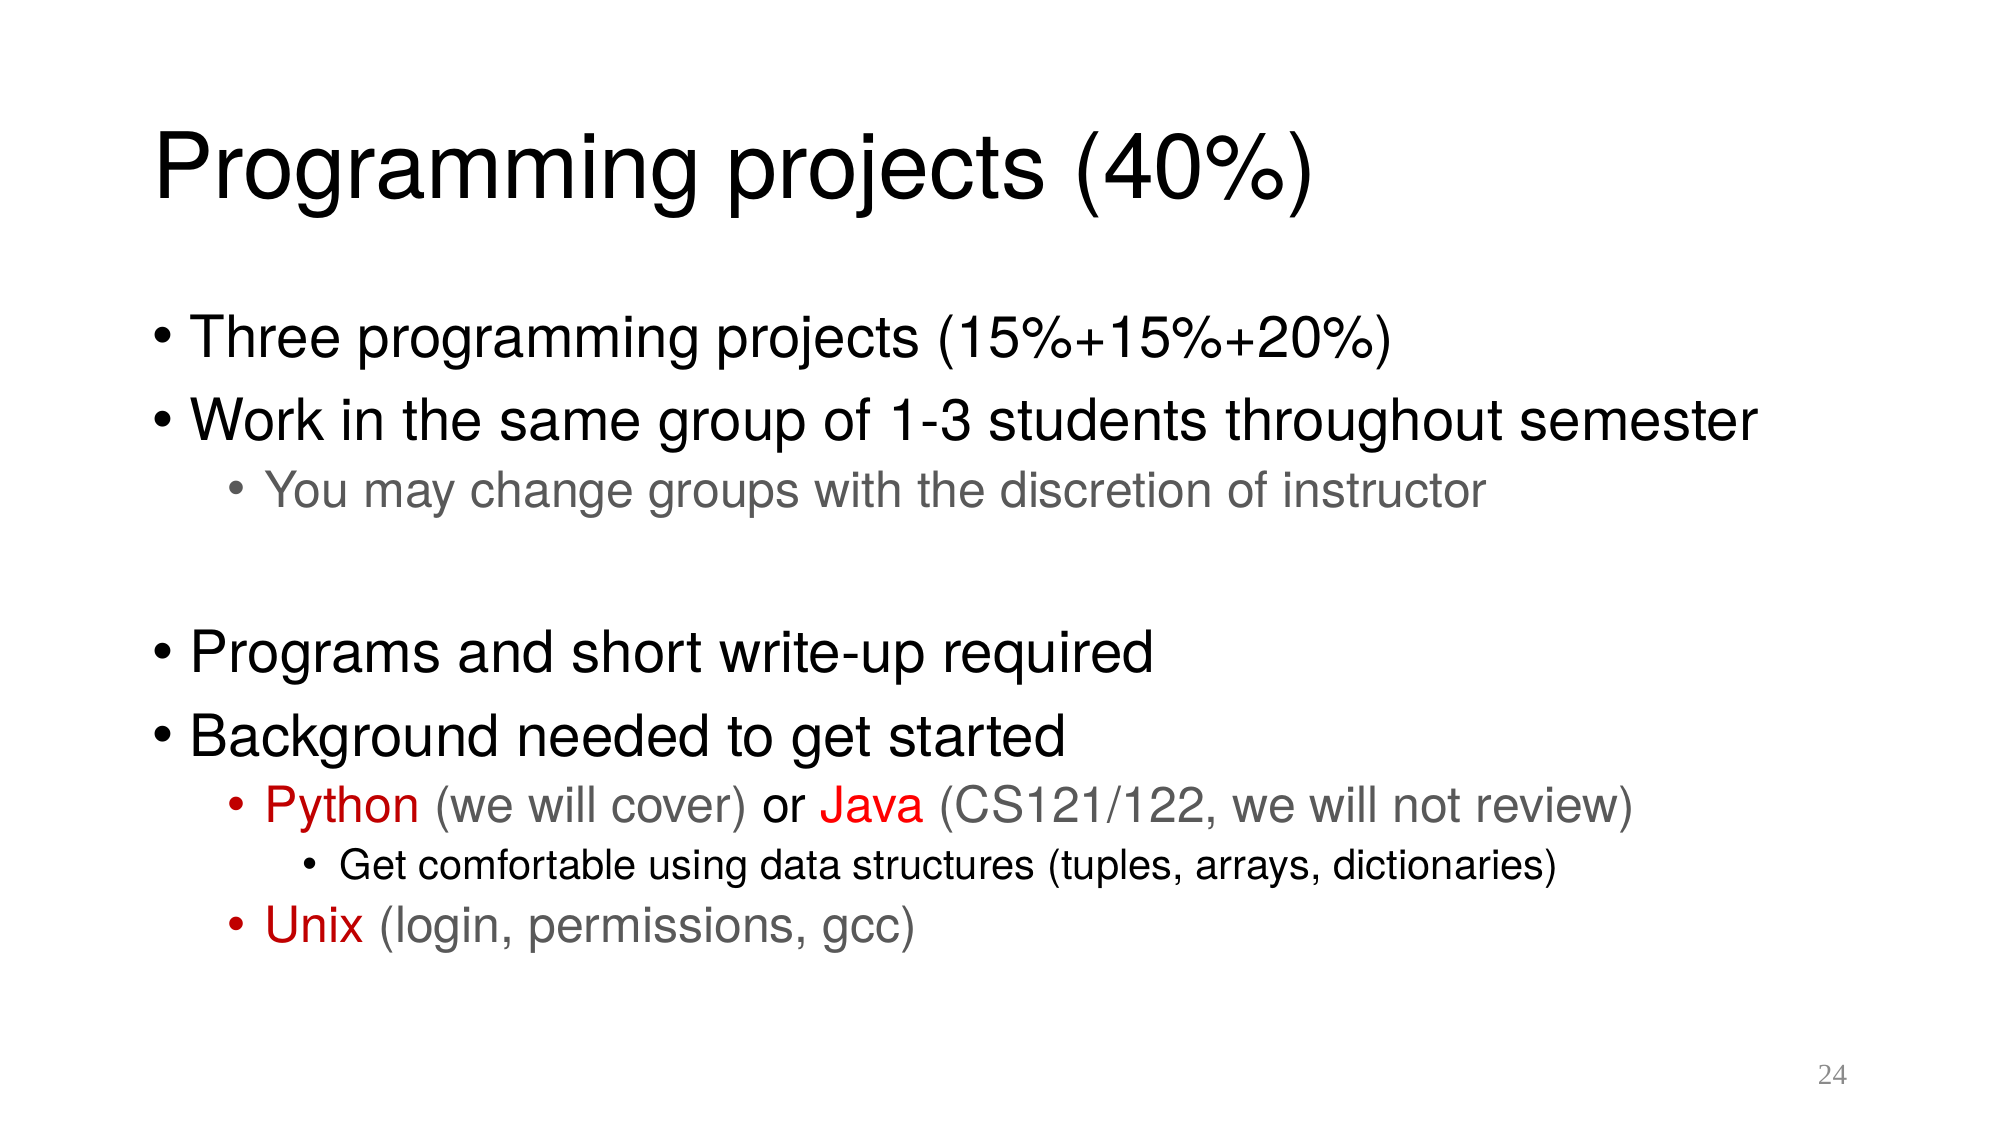

# Programming projects (40%)
Three programming projects (15%+15%+20%)
Work in the same group of 1-3 students throughout semester
You may change groups with the discretion of instructor

Programs and short write-up required
Background needed to get started
Python (we will cover) or Java (CS121/122, we will not review)
Get comfortable using data structures (tuples, arrays, dictionaries)
Unix (login, permissions, gcc)
24